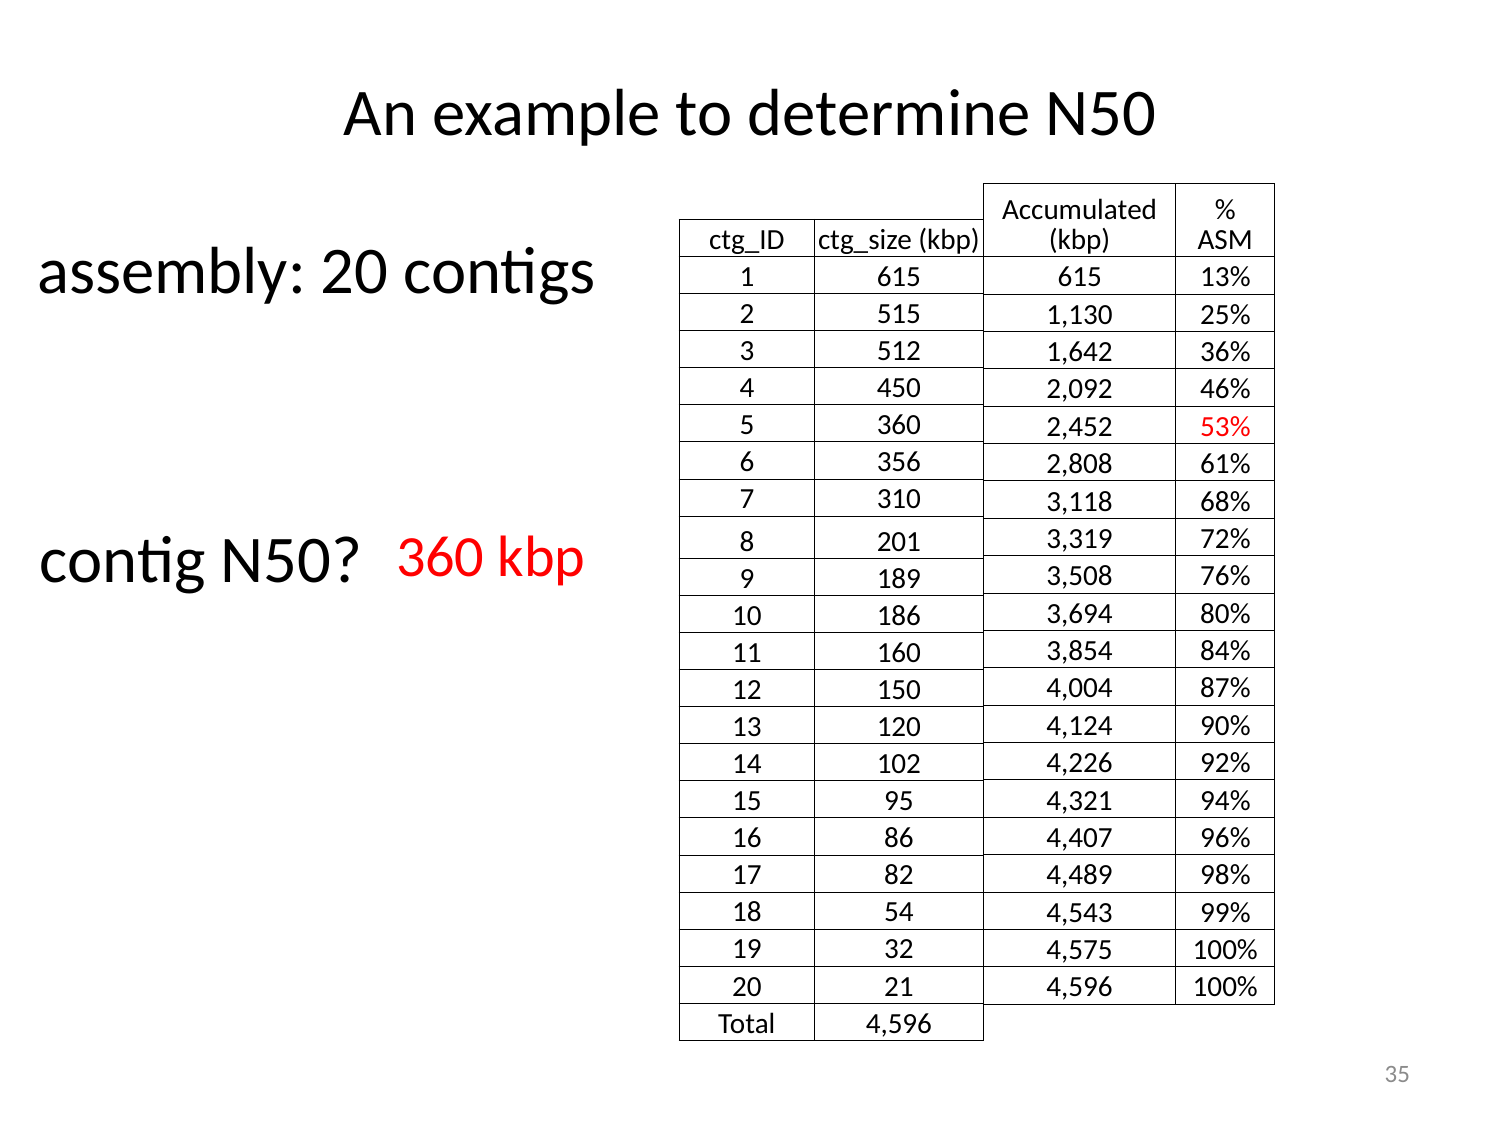

# An example to determine N50
| Accumulated (kbp) | % ASM |
| --- | --- |
| 615 | 13% |
| 1,130 | 25% |
| 1,642 | 36% |
| 2,092 | 46% |
| 2,452 | 53% |
| 2,808 | 61% |
| 3,118 | 68% |
| 3,319 | 72% |
| 3,508 | 76% |
| 3,694 | 80% |
| 3,854 | 84% |
| 4,004 | 87% |
| 4,124 | 90% |
| 4,226 | 92% |
| 4,321 | 94% |
| 4,407 | 96% |
| 4,489 | 98% |
| 4,543 | 99% |
| 4,575 | 100% |
| 4,596 | 100% |
assembly: 20 contigs
| ctg\_ID | ctg\_size (kbp) |
| --- | --- |
| 1 | 615 |
| 2 | 515 |
| 3 | 512 |
| 4 | 450 |
| 5 | 360 |
| 6 | 356 |
| 7 | 310 |
| 8 | 201 |
| 9 | 189 |
| 10 | 186 |
| 11 | 160 |
| 12 | 150 |
| 13 | 120 |
| 14 | 102 |
| 15 | 95 |
| 16 | 86 |
| 17 | 82 |
| 18 | 54 |
| 19 | 32 |
| 20 | 21 |
| Total | 4,596 |
contig N50?
360 kbp
35